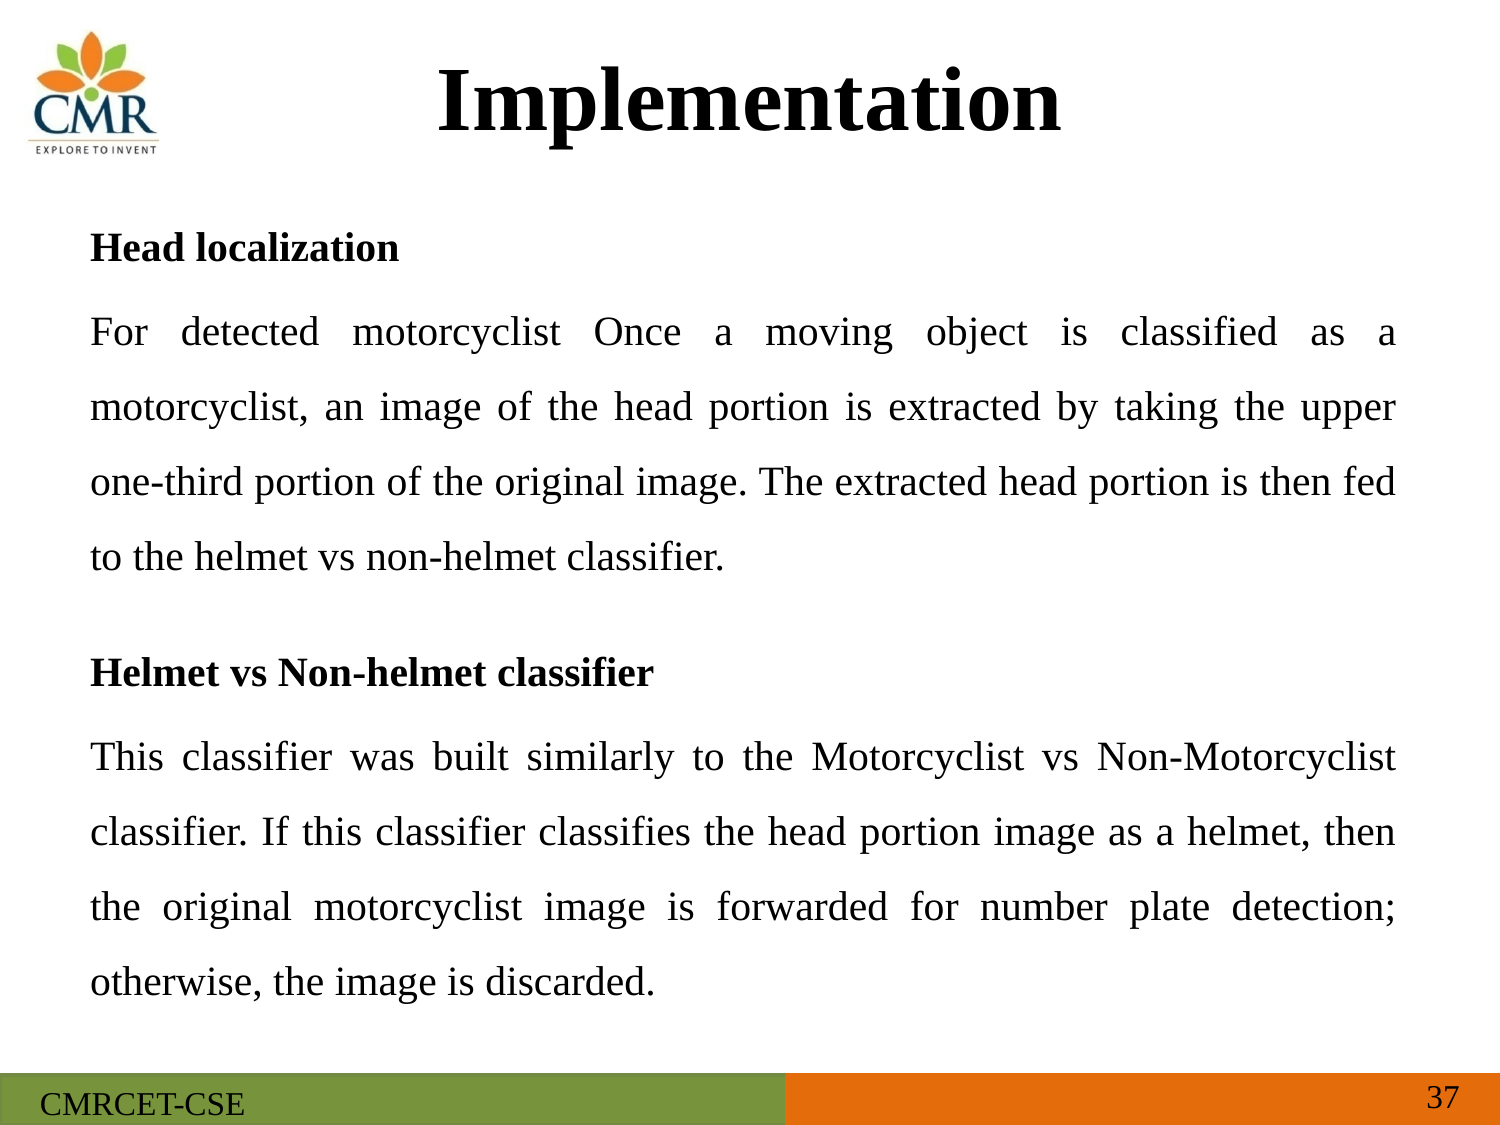

# Implementation
Head localization
For detected motorcyclist Once a moving object is classified as a motorcyclist, an image of the head portion is extracted by taking the upper one-third portion of the original image. The extracted head portion is then fed to the helmet vs non-helmet classifier.

Helmet vs Non-helmet classifier
This classifier was built similarly to the Motorcyclist vs Non-Motorcyclist classifier. If this classifier classifies the head portion image as a helmet, then the original motorcyclist image is forwarded for number plate detection; otherwise, the image is discarded.

37
CMRCET-CSE